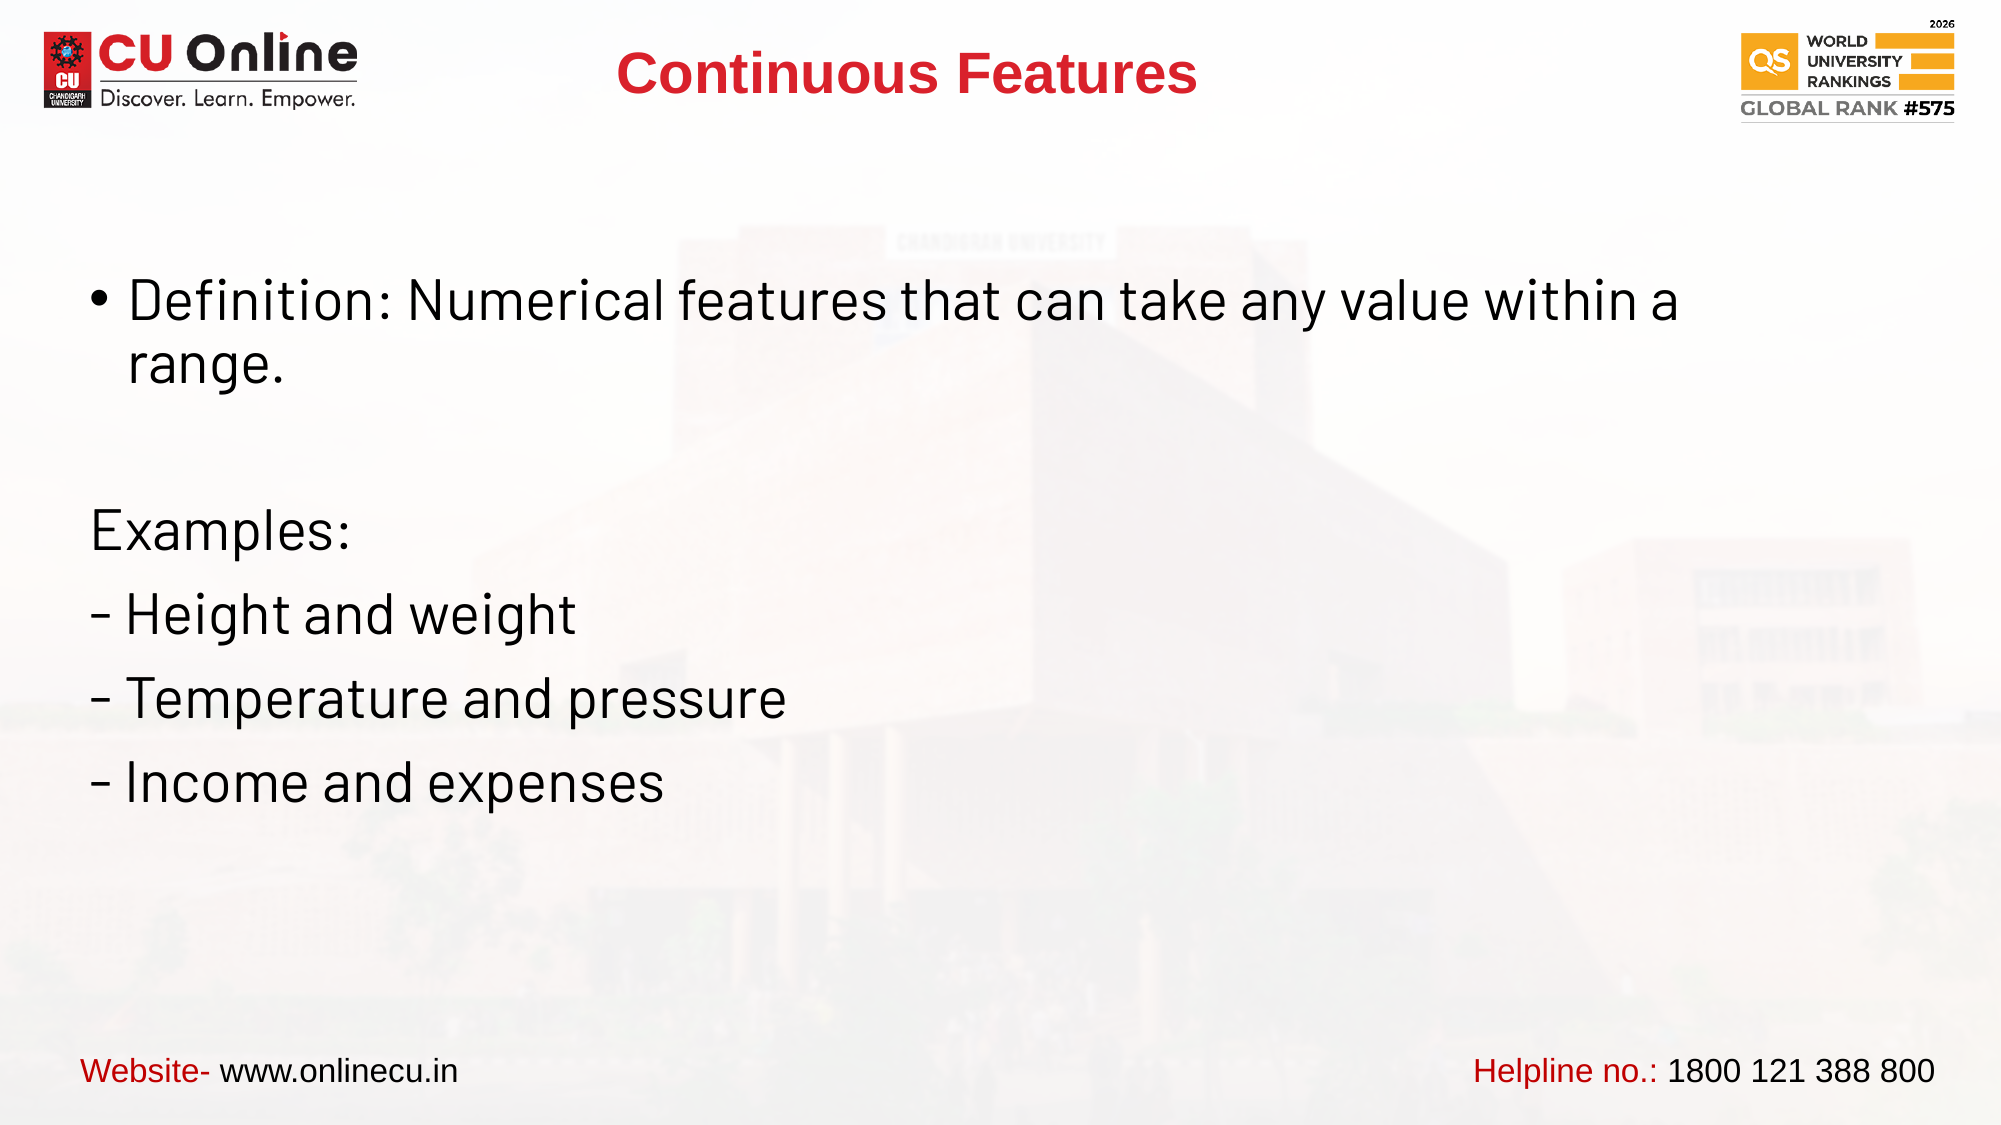

Continuous Features
Definition: Numerical features that can take any value within a range.

Examples:
- Height and weight
- Temperature and pressure
- Income and expenses